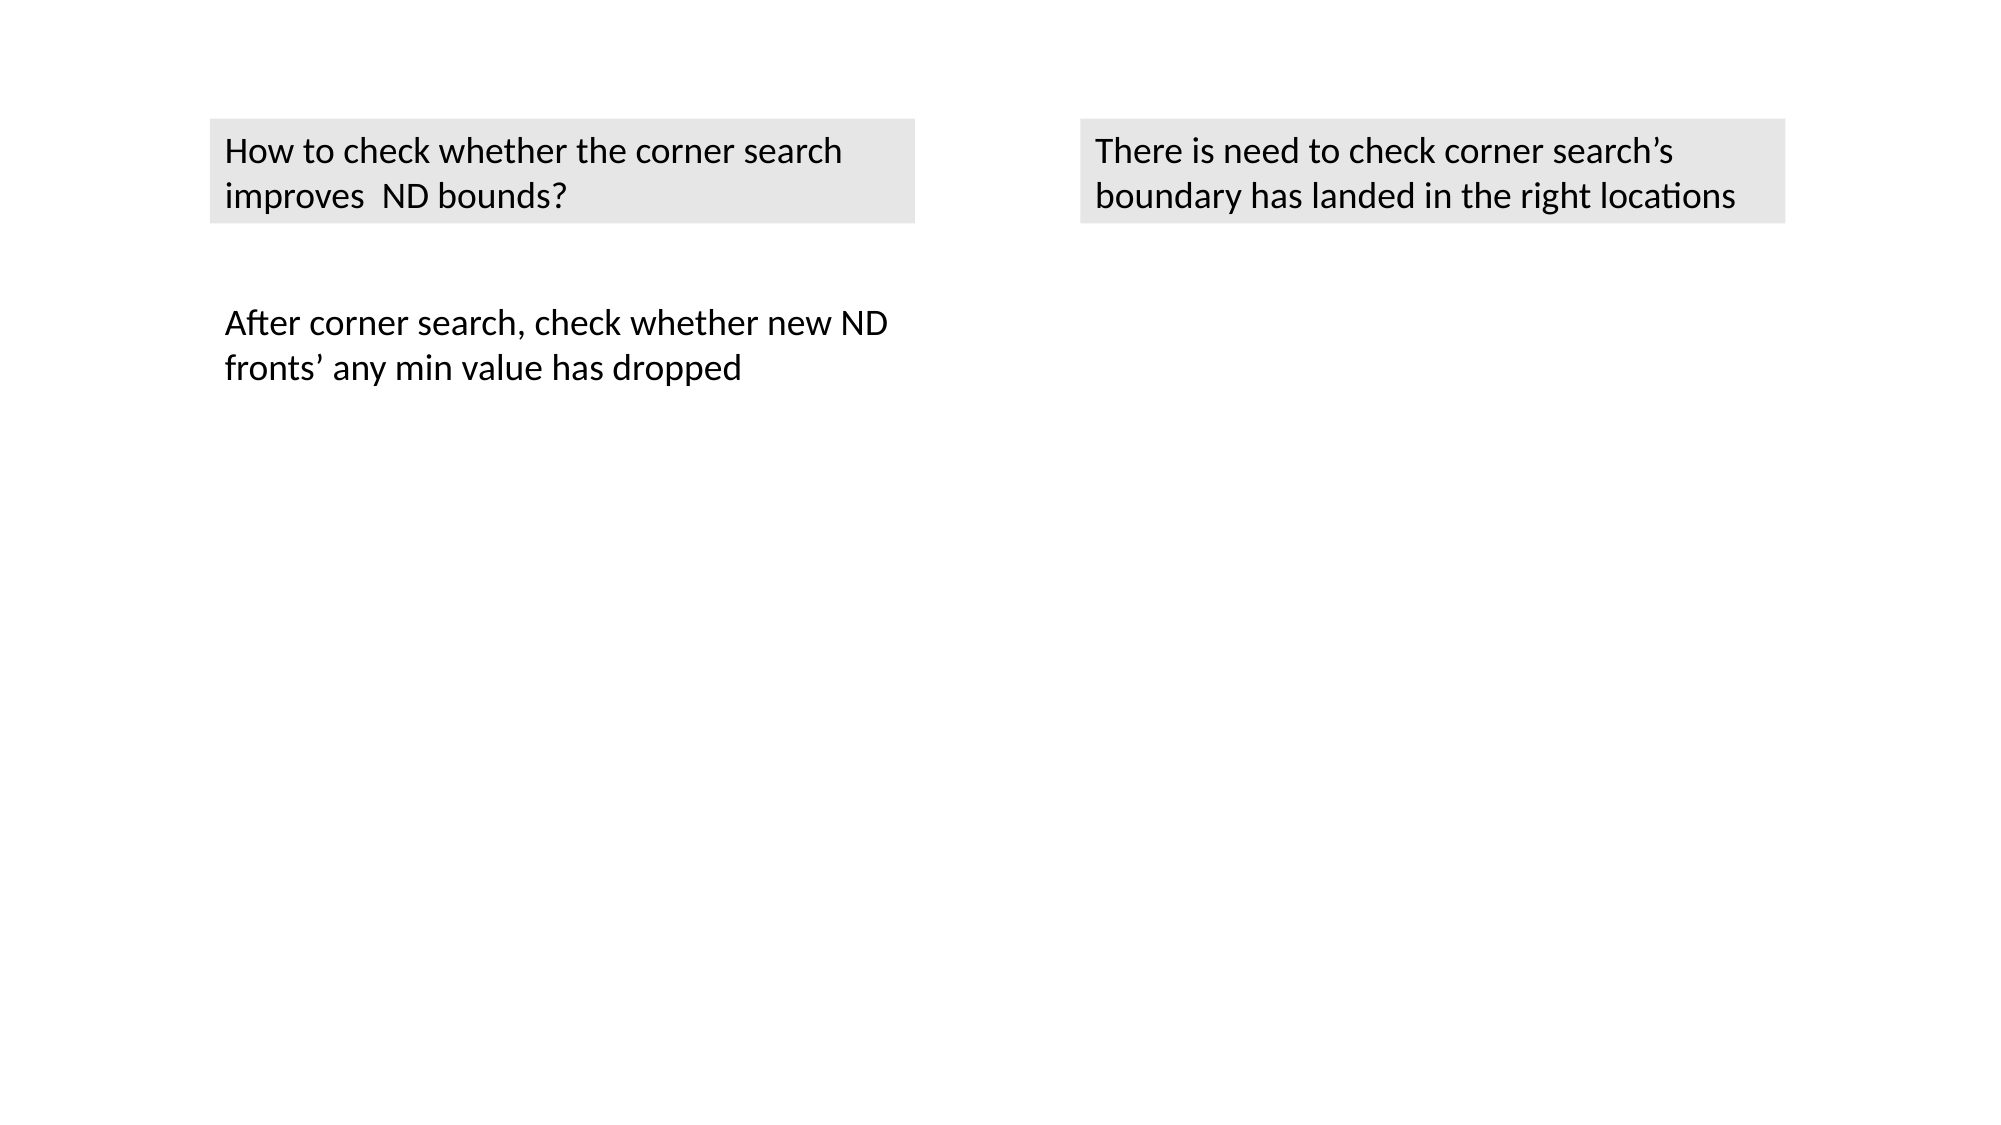

How to check whether the corner search improves  ND bounds?
There is need to check corner search’s boundary has landed in the right locations
After corner search, check whether new ND fronts’ any min value has dropped